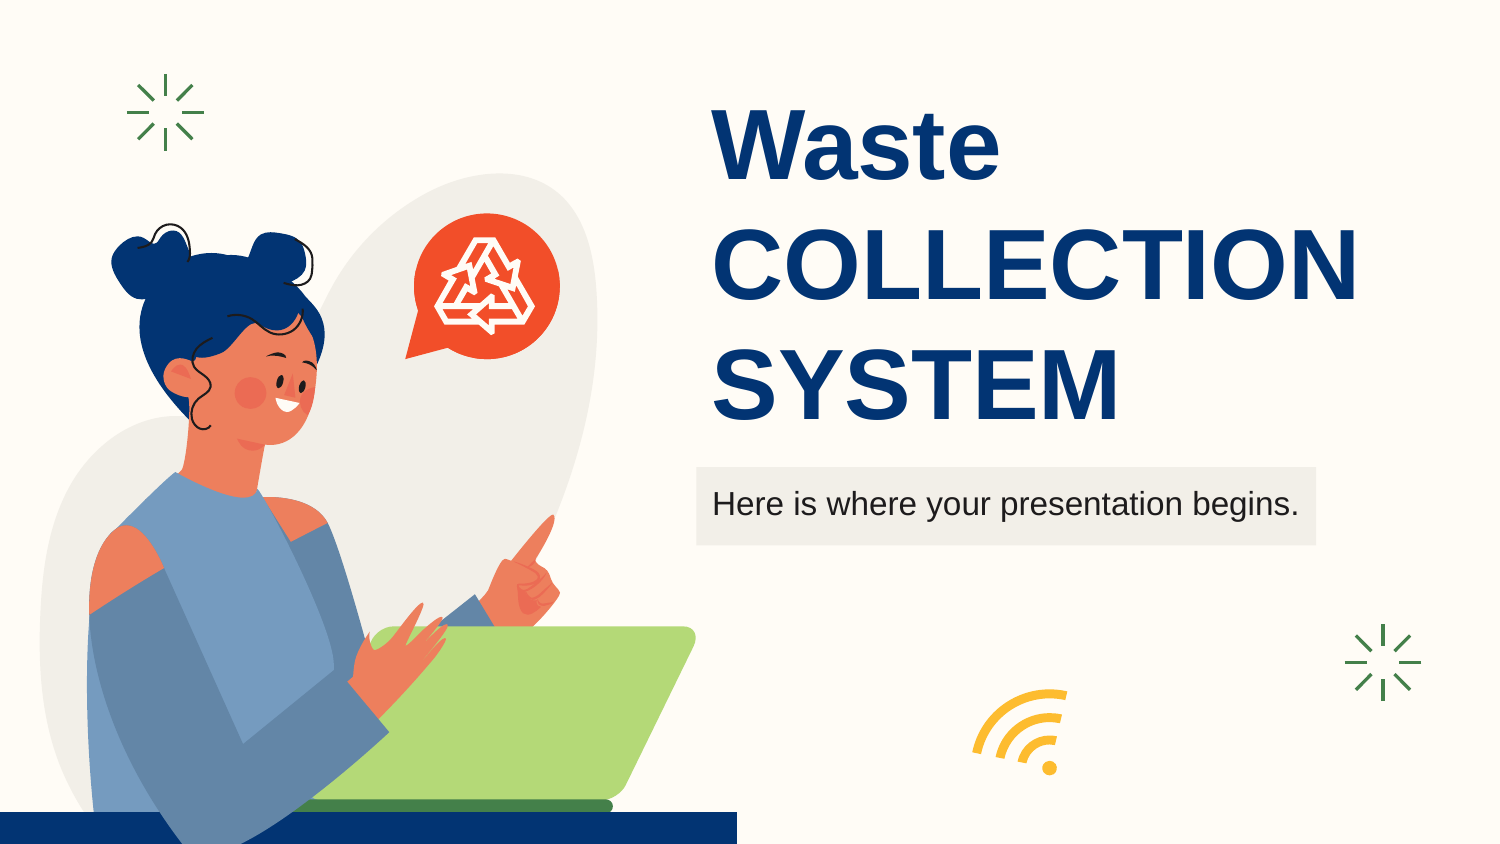

# Waste COLLECTION SYSTEM

Here is where your presentation begins.